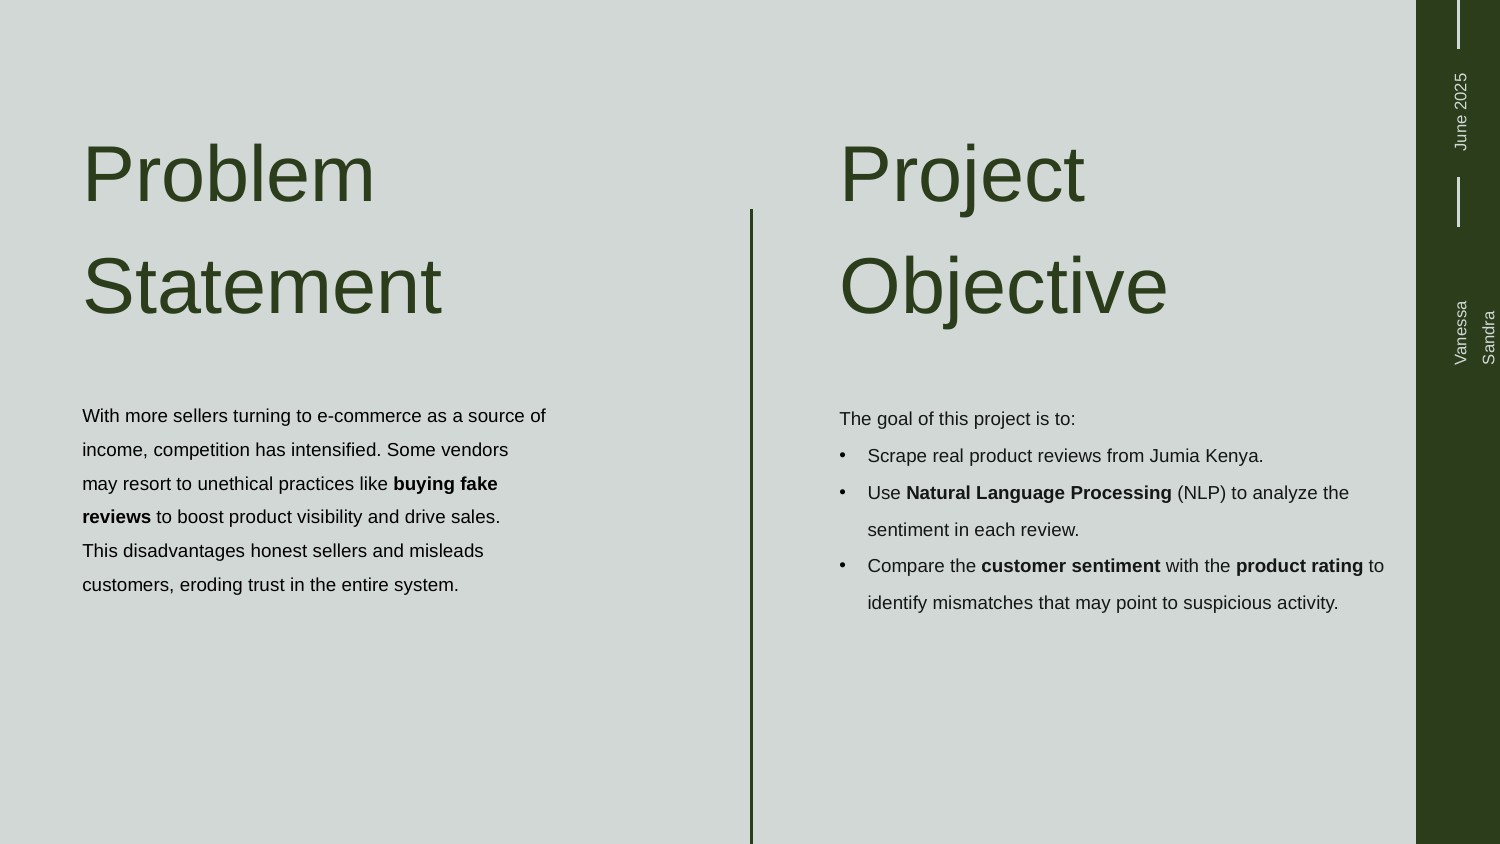

June 2025
Project Objective
Problem Statement
Vanessa Sandra
The goal of this project is to:
Scrape real product reviews from Jumia Kenya.
Use Natural Language Processing (NLP) to analyze the sentiment in each review.
Compare the customer sentiment with the product rating to identify mismatches that may point to suspicious activity.
With more sellers turning to e-commerce as a source of income, competition has intensified. Some vendors may resort to unethical practices like buying fake reviews to boost product visibility and drive sales.
This disadvantages honest sellers and misleads customers, eroding trust in the entire system.